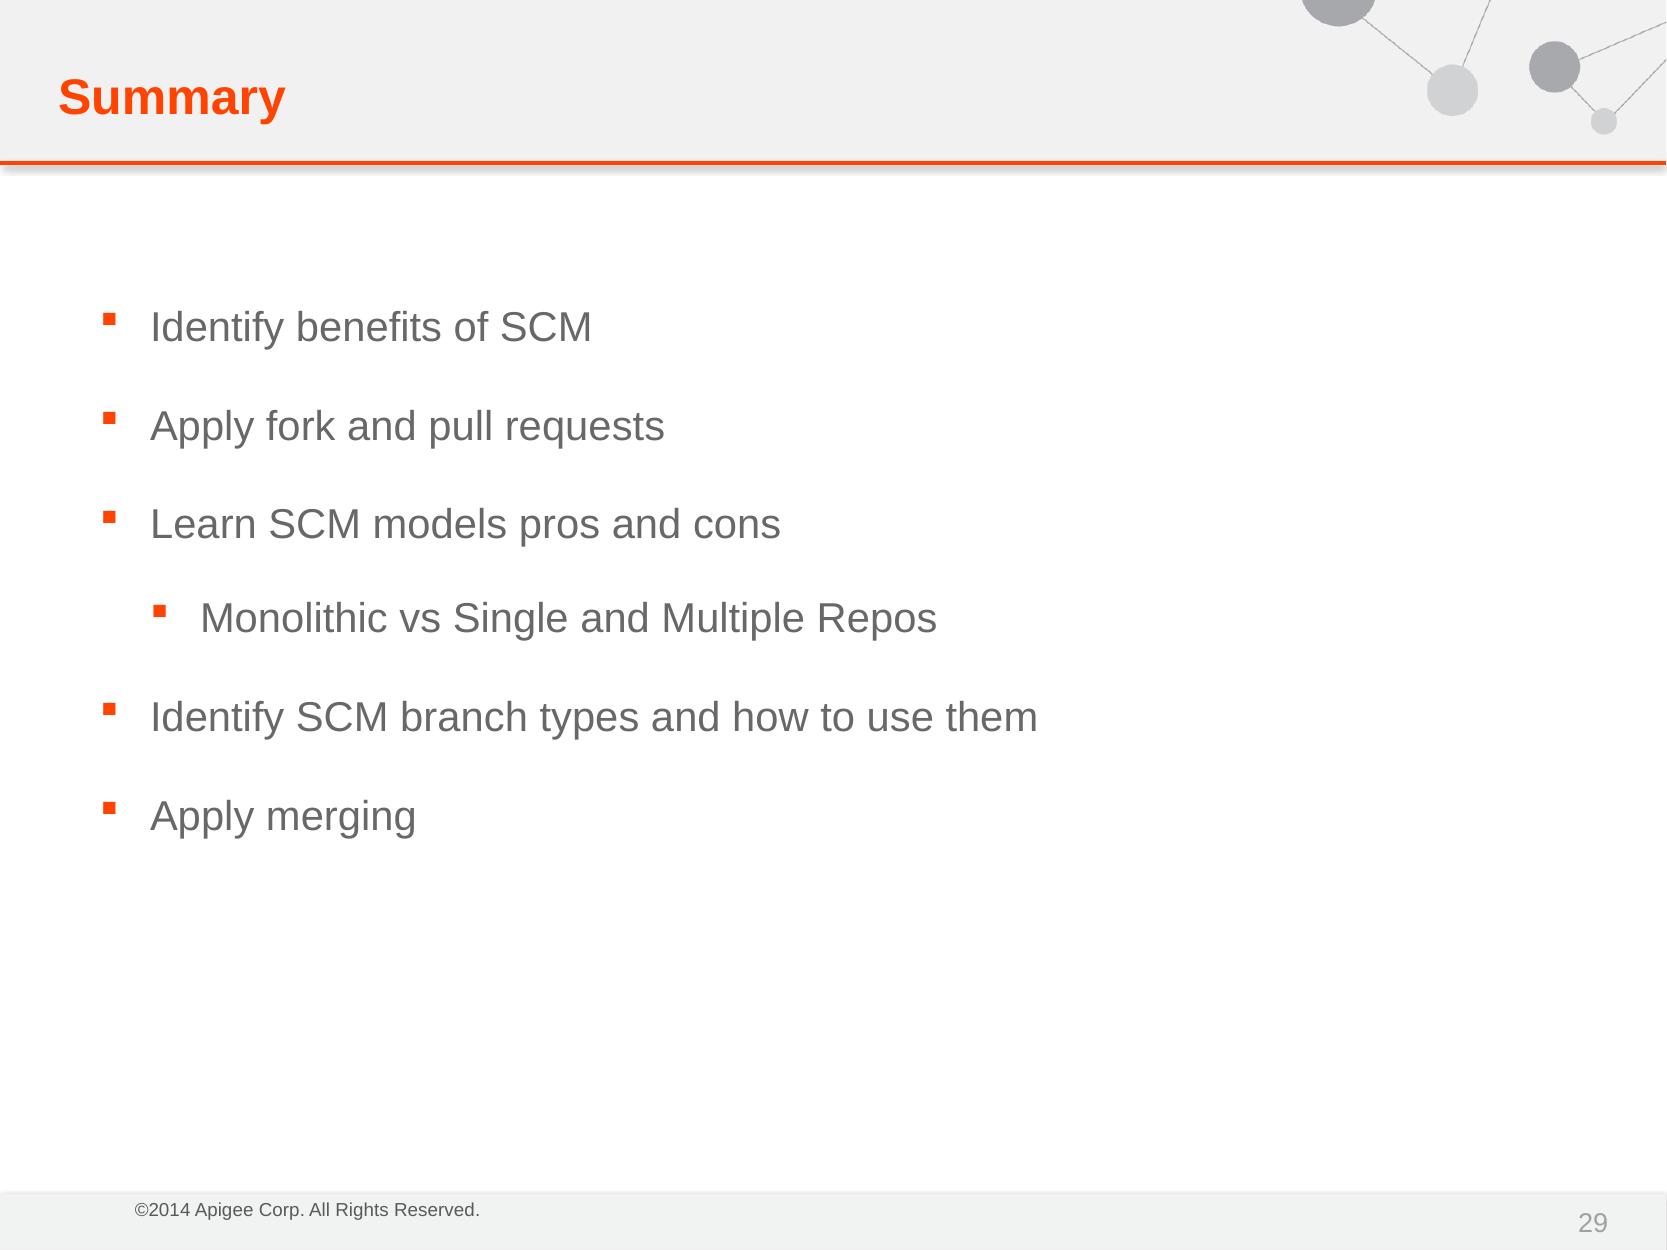

Summary

Identify benefits of SCM
Apply fork and pull requests
Learn SCM models pros and cons
Monolithic vs Single and Multiple Repos
Identify SCM branch types and how to use them
Apply merging
29